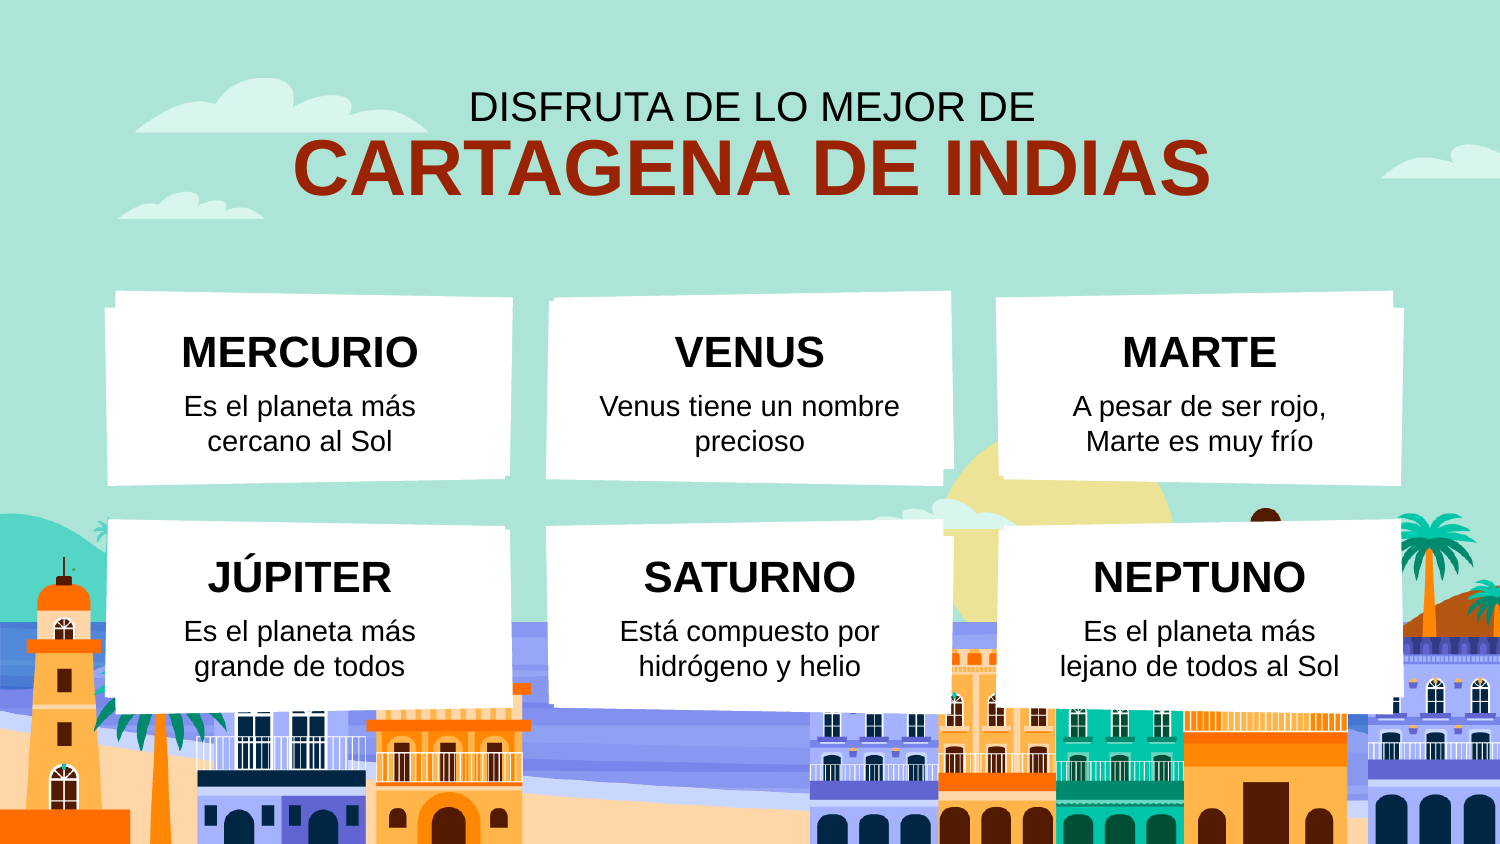

# DISFRUTA DE LO MEJOR DE CARTAGENA DE INDIAS

MERCURIO
VENUS
MARTE
Es el planeta más cercano al Sol
Venus tiene un nombre precioso
A pesar de ser rojo, Marte es muy frío

JÚPITER
SATURNO
NEPTUNO
Es el planeta más grande de todos
Está compuesto por hidrógeno y helio
Es el planeta más lejano de todos al Sol